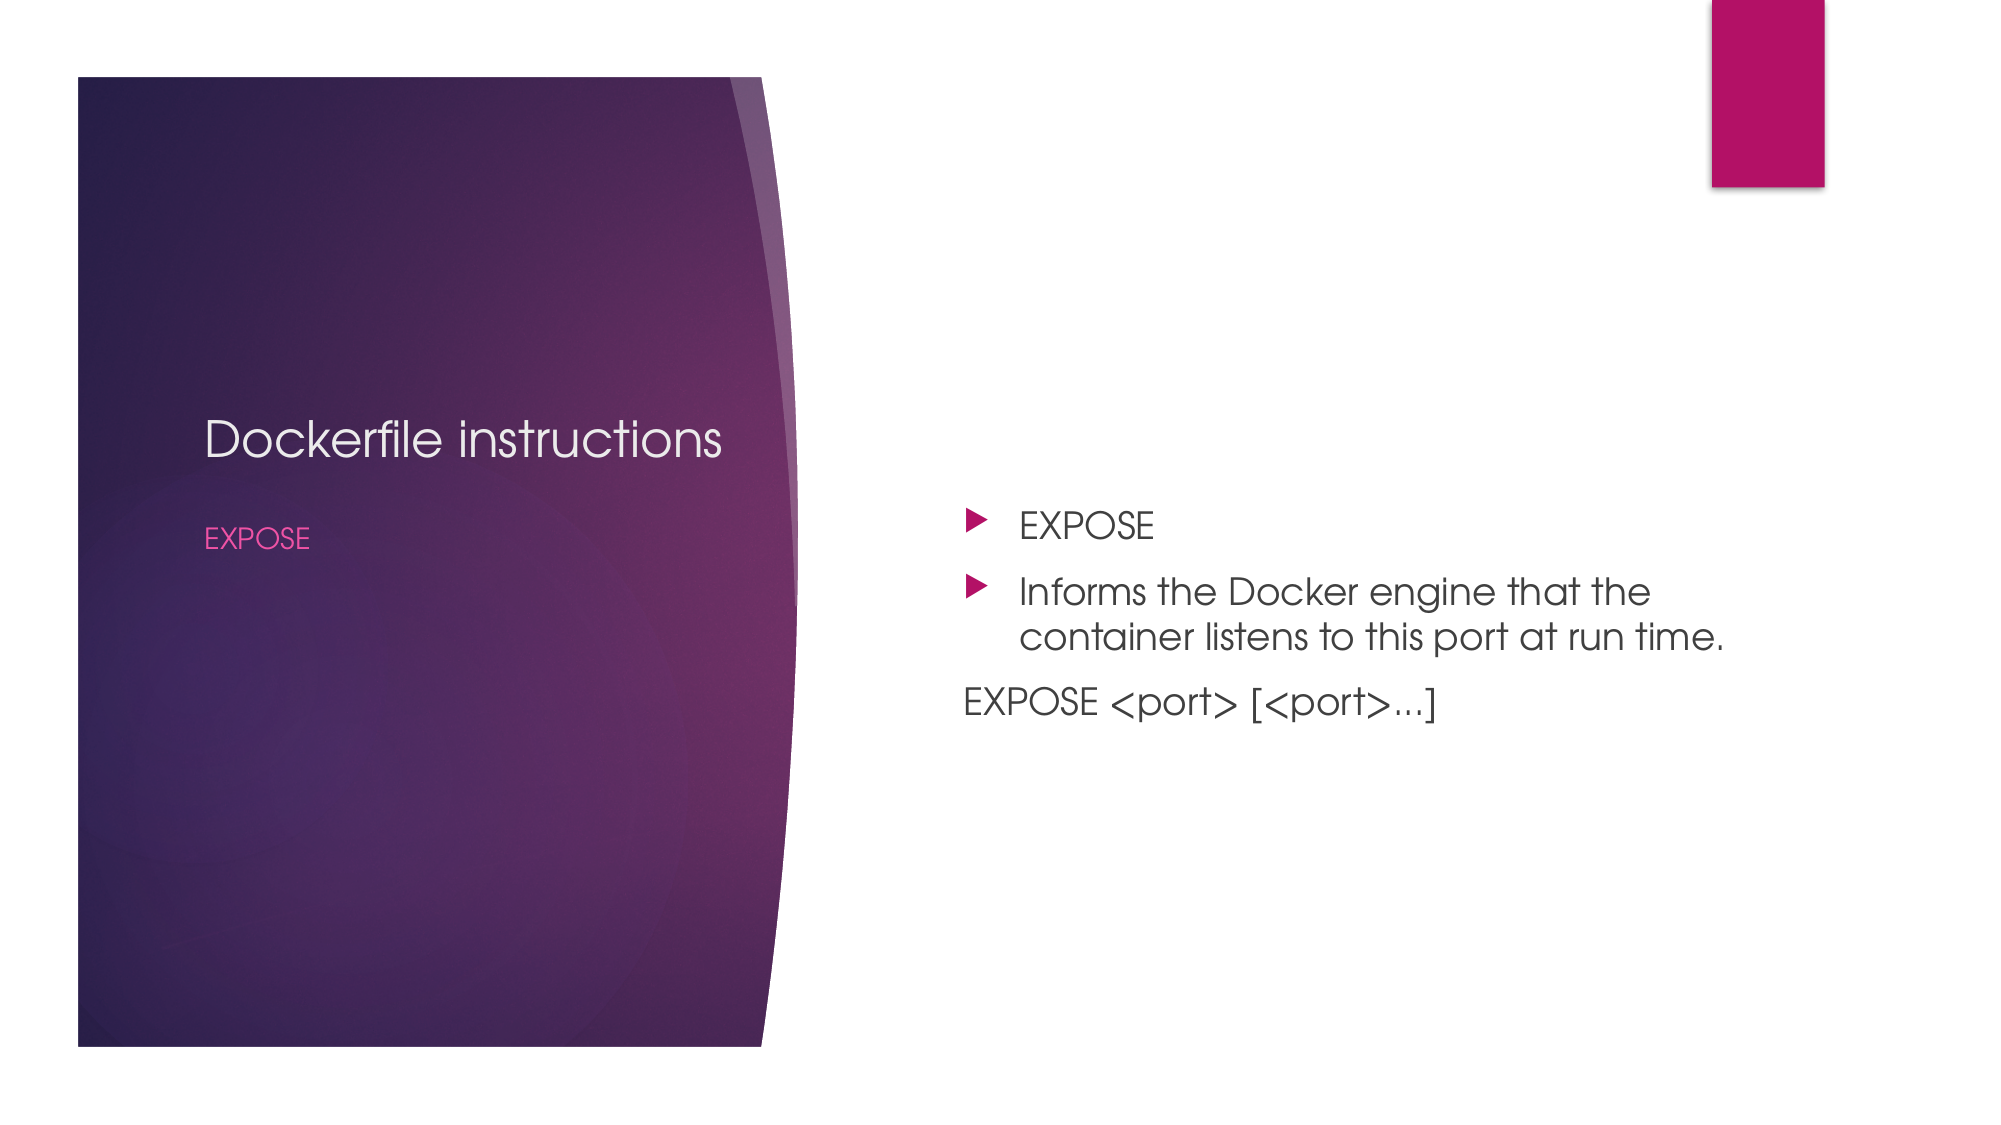

# Dockerfile instructions
EXPOSE
Informs the Docker engine that the container listens to this port at run time.
EXPOSE <port> [<port>...]
EXPOSE